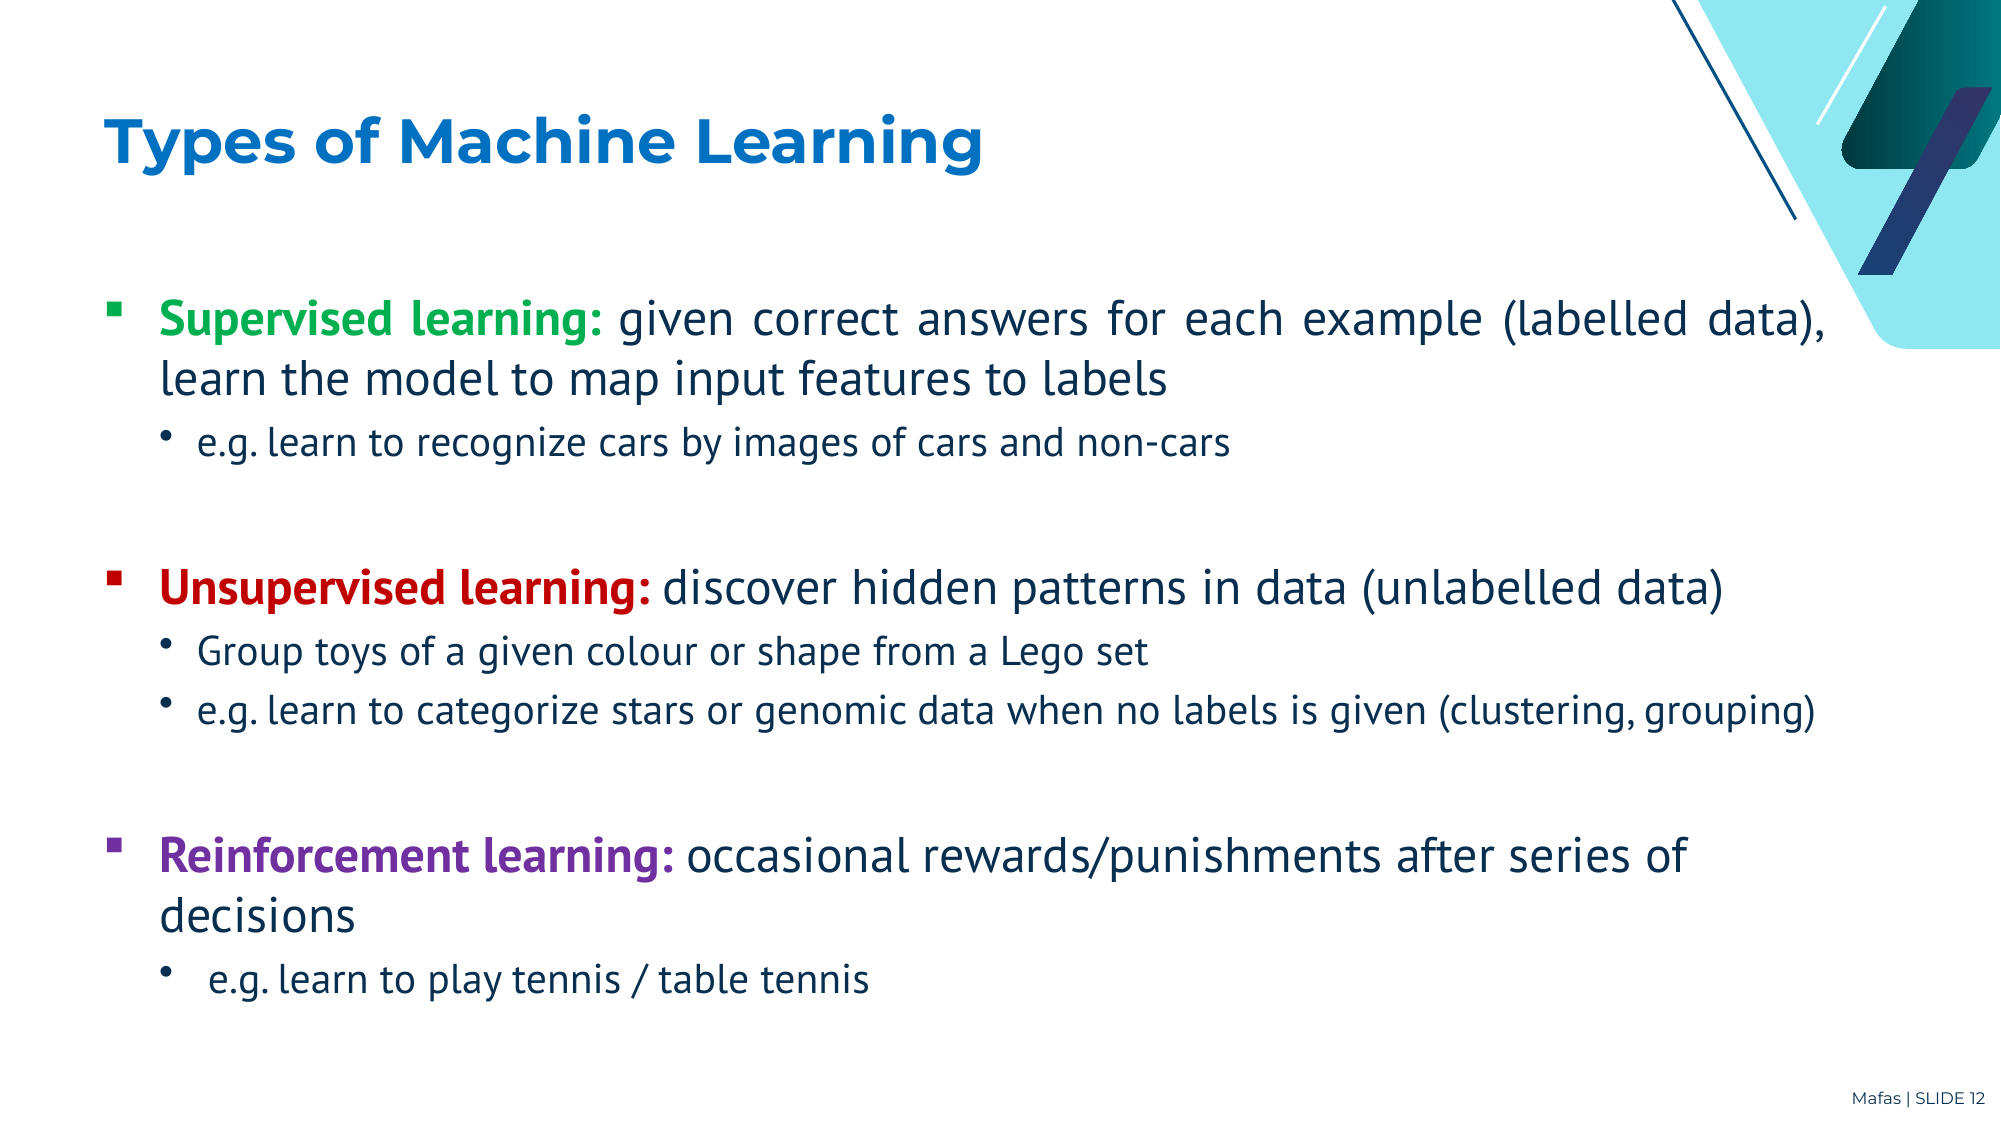

# Types of Machine Learning
Supervised learning: given correct answers for each example (labelled data), learn the model to map input features to labels
e.g. learn to recognize cars by images of cars and non-cars

Unsupervised learning: discover hidden patterns in data (unlabelled data)
Group toys of a given colour or shape from a Lego set
e.g. learn to categorize stars or genomic data when no labels is given (clustering, grouping)

Reinforcement learning: occasional rewards/punishments after series of decisions
 e.g. learn to play tennis / table tennis